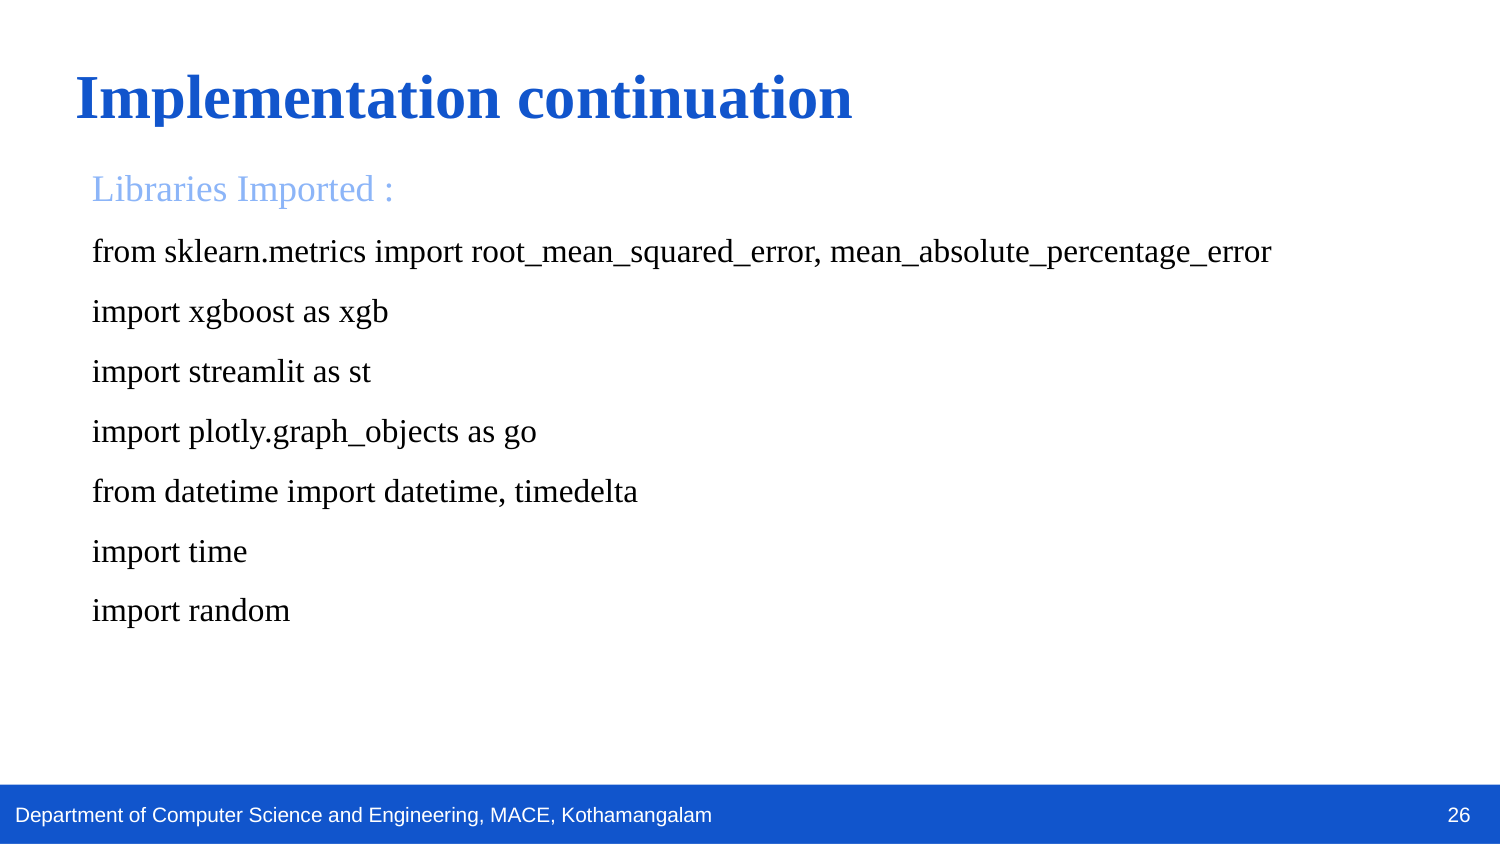

Implementation continuation
Libraries Imported :
from sklearn.metrics import root_mean_squared_error, mean_absolute_percentage_error
import xgboost as xgb
import streamlit as st
import plotly.graph_objects as go
from datetime import datetime, timedelta
import time
import random
26